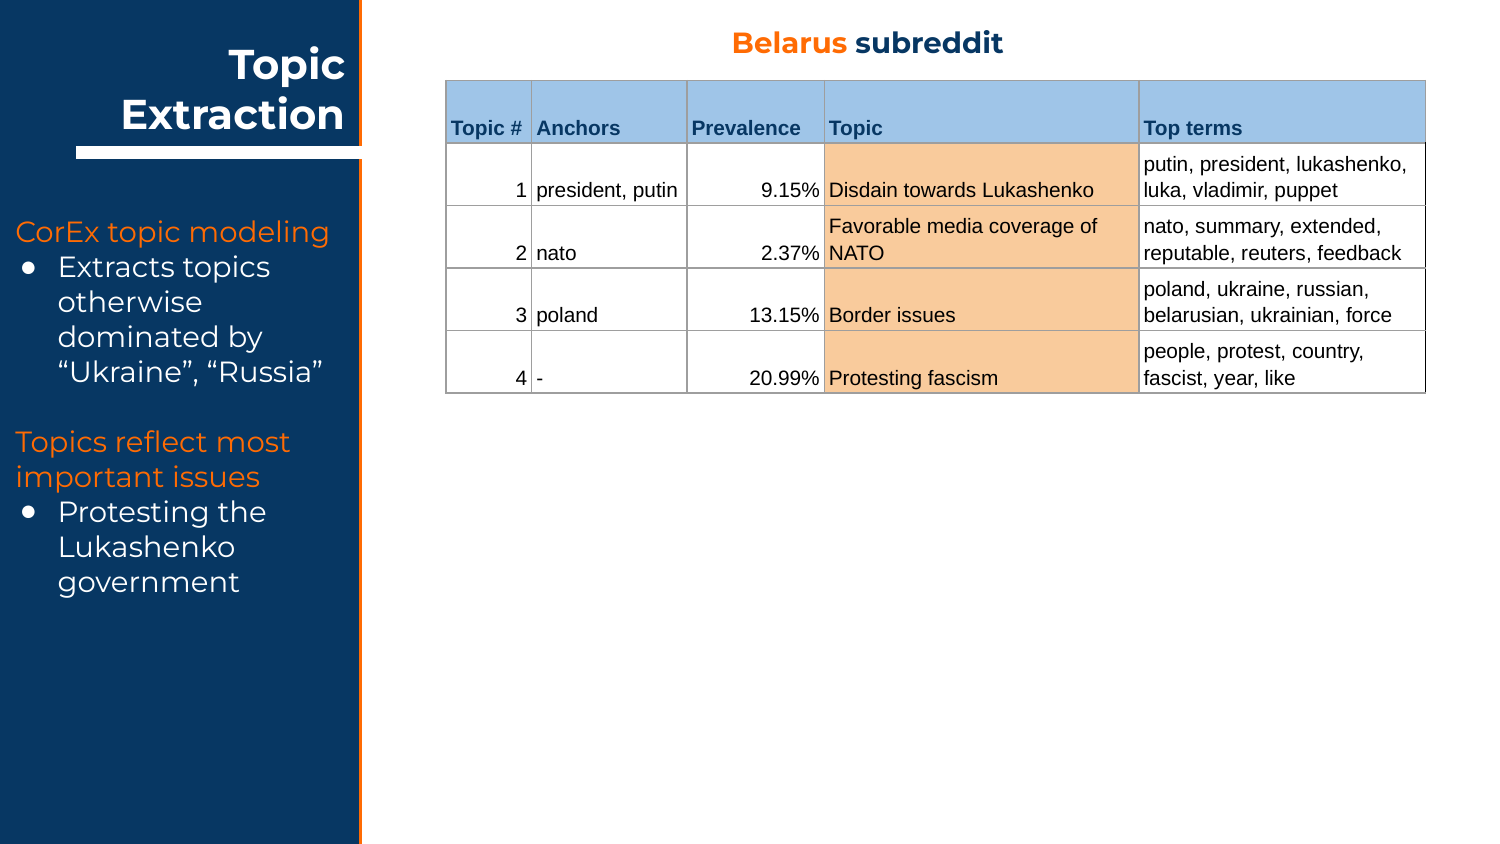

Belarus subreddit
# Topic Extraction
| Topic # | Anchors | Prevalence | Topic | Top terms |
| --- | --- | --- | --- | --- |
| 1 | president, putin | 9.15% | Disdain towards Lukashenko | putin, president, lukashenko, luka, vladimir, puppet |
| 2 | nato | 2.37% | Favorable media coverage of NATO | nato, summary, extended, reputable, reuters, feedback |
| 3 | poland | 13.15% | Border issues | poland, ukraine, russian, belarusian, ukrainian, force |
| 4 | - | 20.99% | Protesting fascism | people, protest, country, fascist, year, like |
CorEx topic modeling
Extracts topics otherwise dominated by “Ukraine”, “Russia”

Topics reflect most important issues
Protesting the Lukashenko government